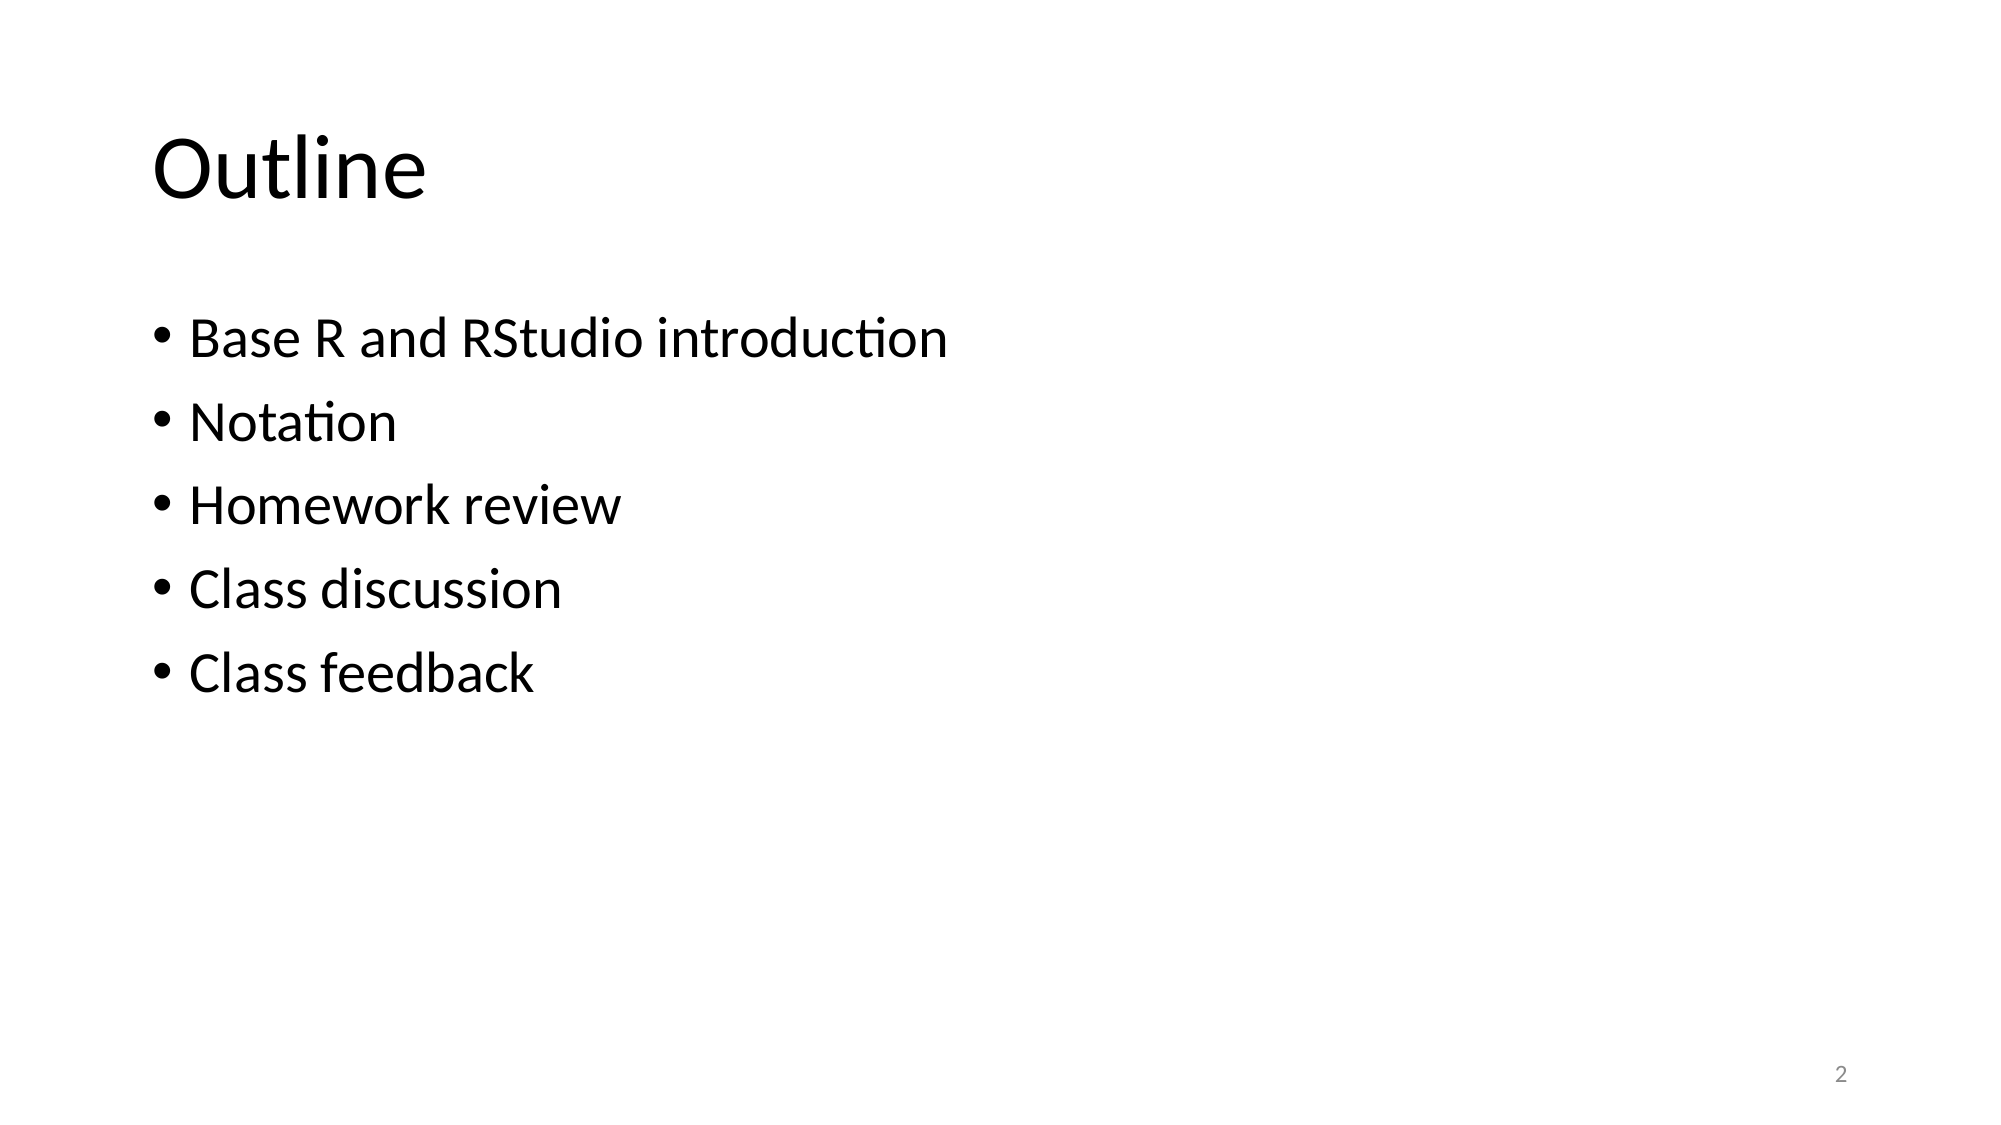

# Outline
Base R and RStudio introduction
Notation
Homework review
Class discussion
Class feedback
2